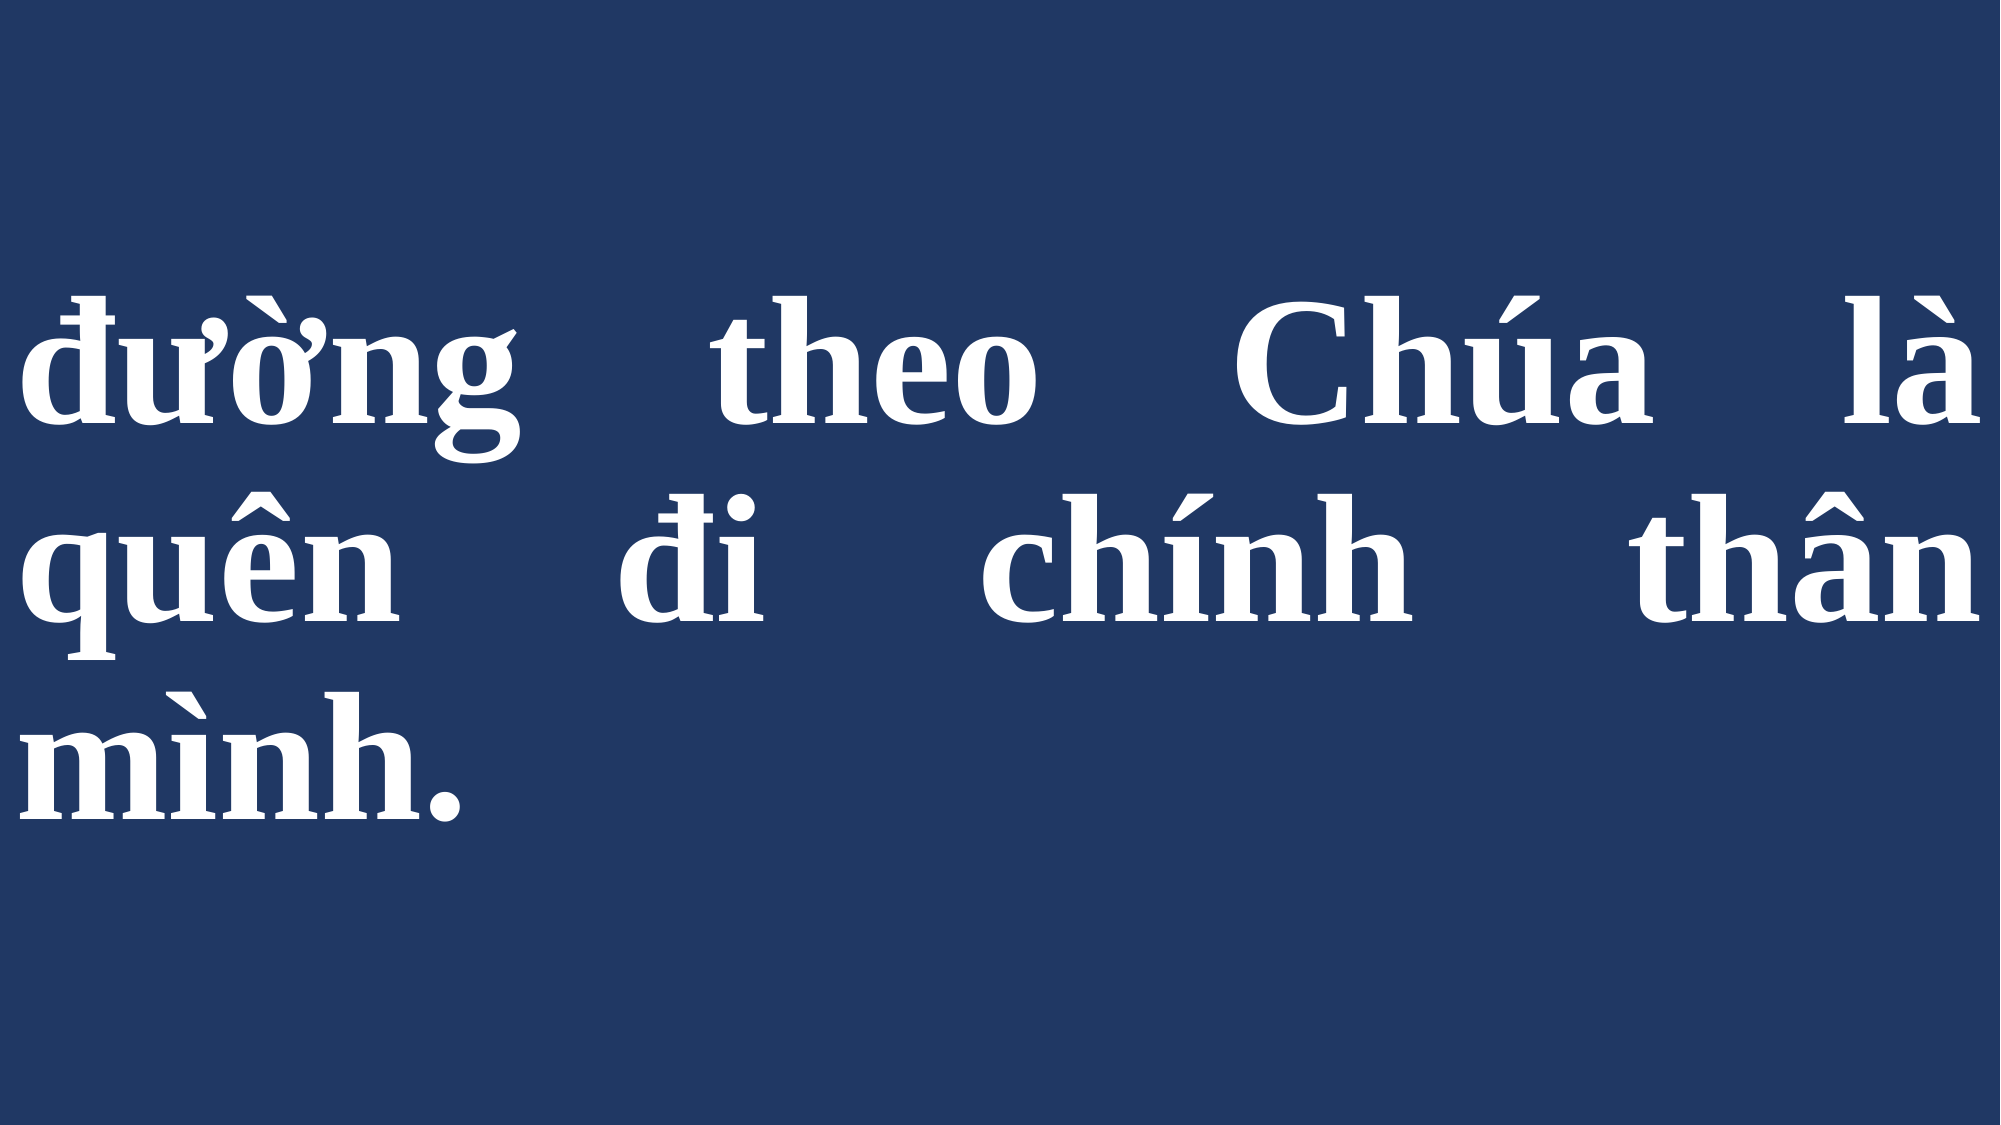

# đường theo Chúa là quên đi chính thân mình.